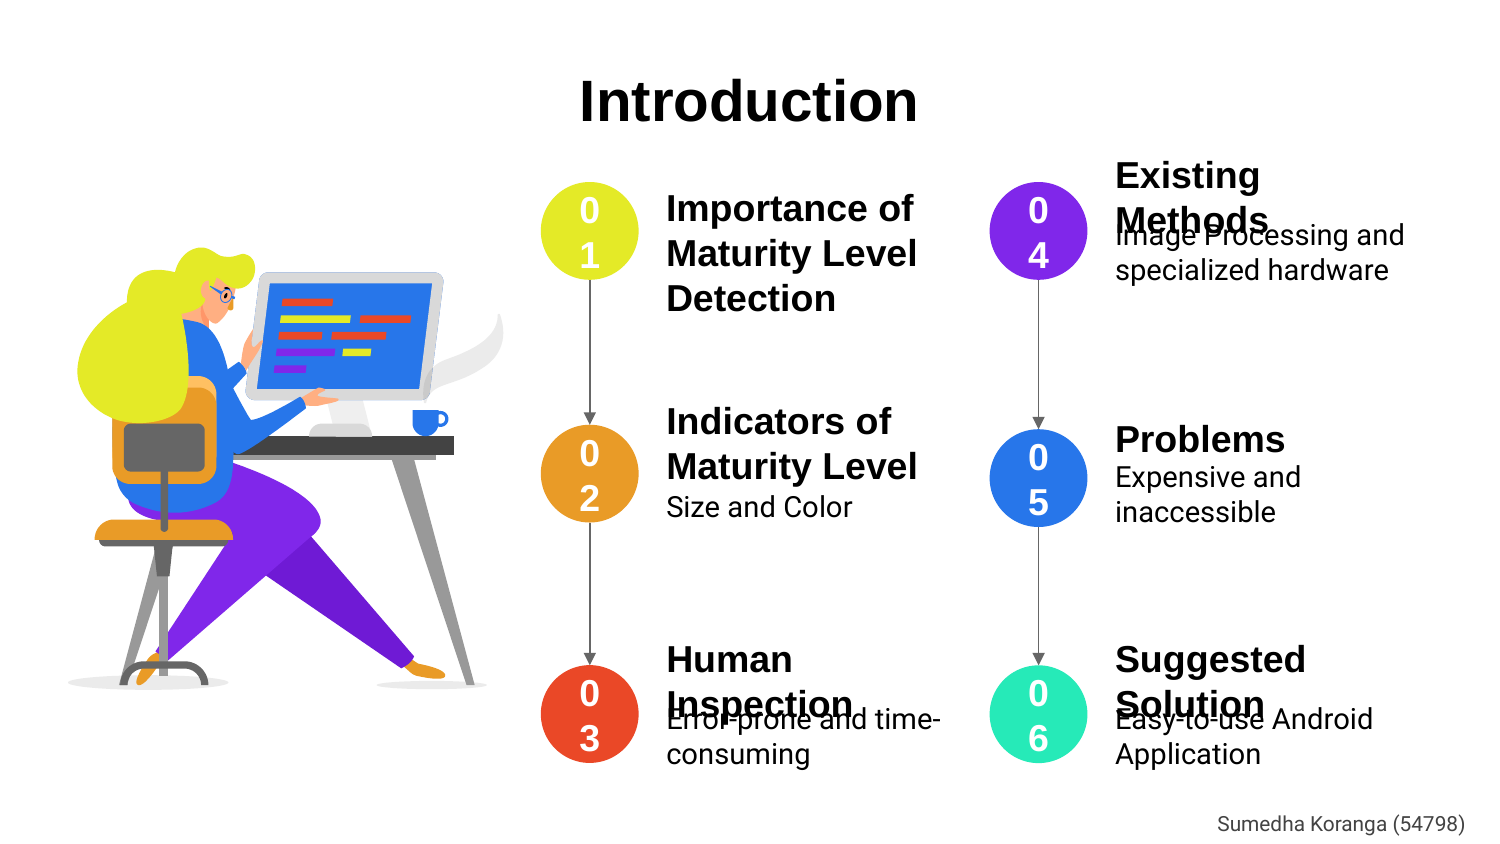

# Introduction
Importance of Maturity Level Detection
01
Existing Methods
Image Processing and specialized hardware
04

Indicators of Maturity Level
Size and Color
02
Problems
Expensive and inaccessible
05
Human Inspection
Error-prone and time-consuming
03
Suggested Solution
Easy-to-use Android Application
06
Sumedha Koranga (54798)